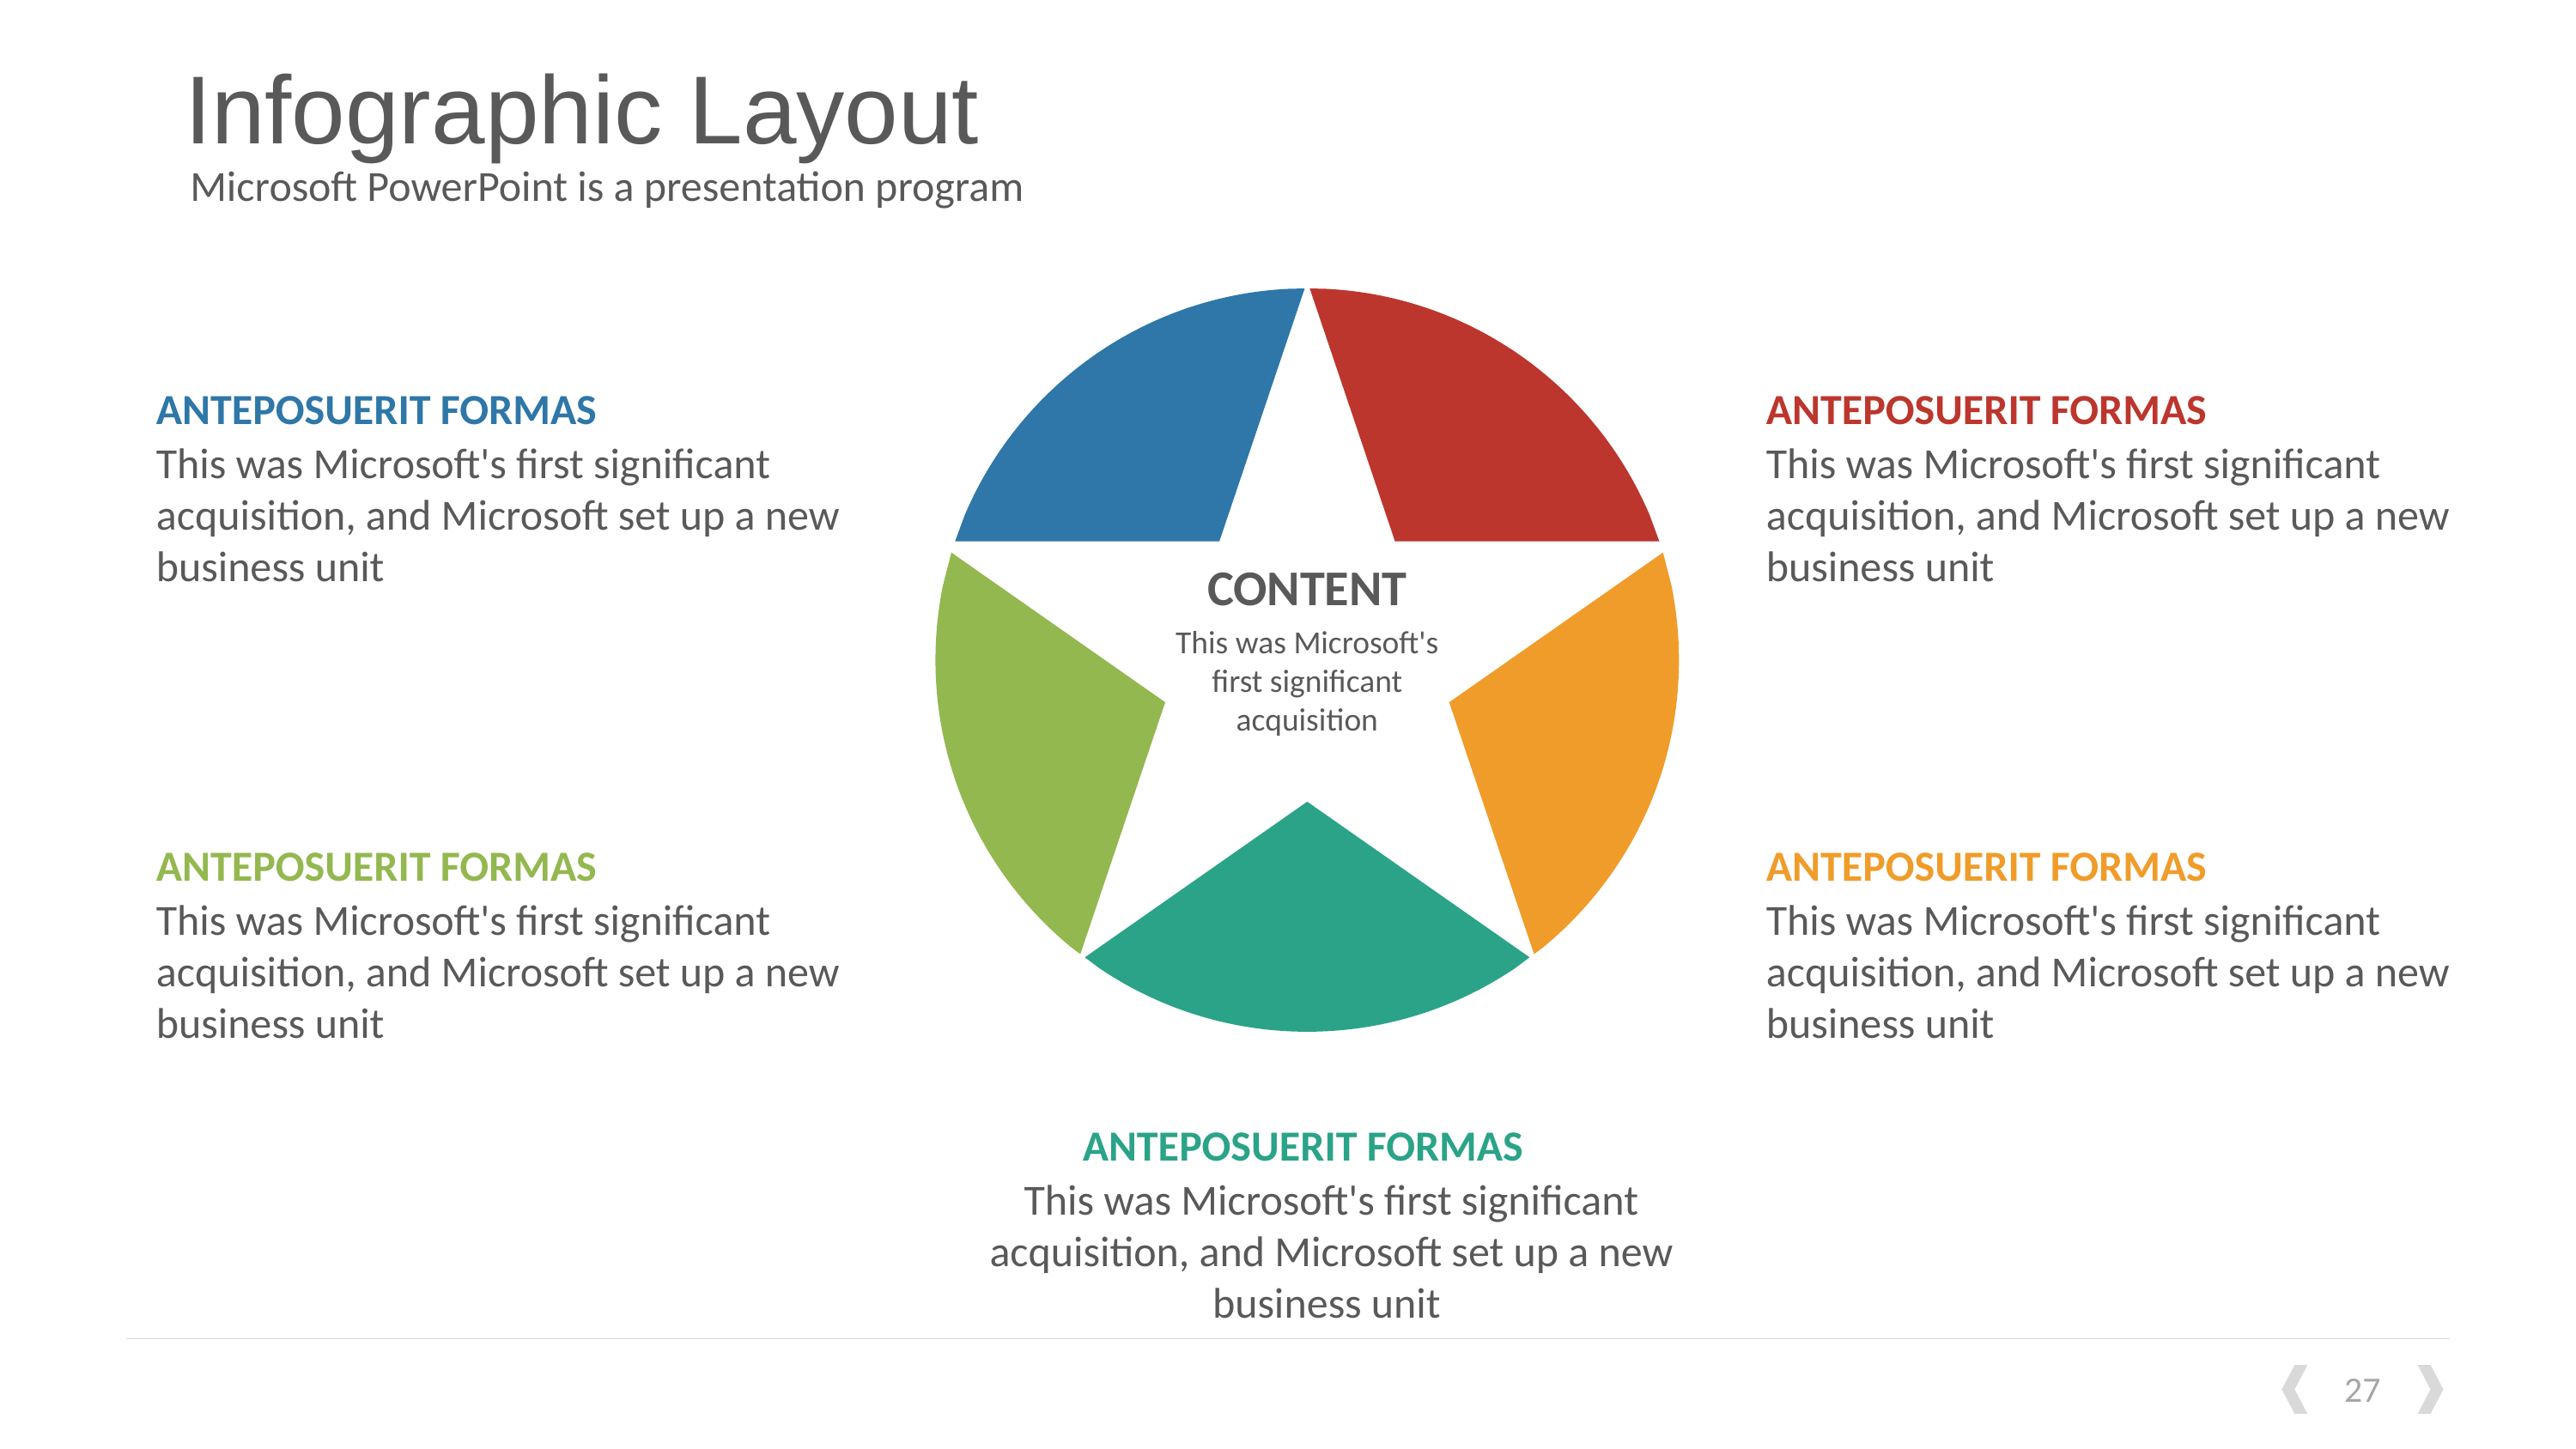

# Infographic Layout
Microsoft PowerPoint is a presentation program

ANTEPOSUERIT FORMAS
ANTEPOSUERIT FORMAS
This was Microsoft's first significant acquisition, and Microsoft set up a new business unit
This was Microsoft's first significant acquisition, and Microsoft set up a new business unit
CONTENT
This was Microsoft's first significant acquisition
ANTEPOSUERIT FORMAS
ANTEPOSUERIT FORMAS
This was Microsoft's first significant acquisition, and Microsoft set up a new business unit
This was Microsoft's first significant acquisition, and Microsoft set up a new business unit
ANTEPOSUERIT FORMAS
This was Microsoft's first significant acquisition, and Microsoft set up a new business unit